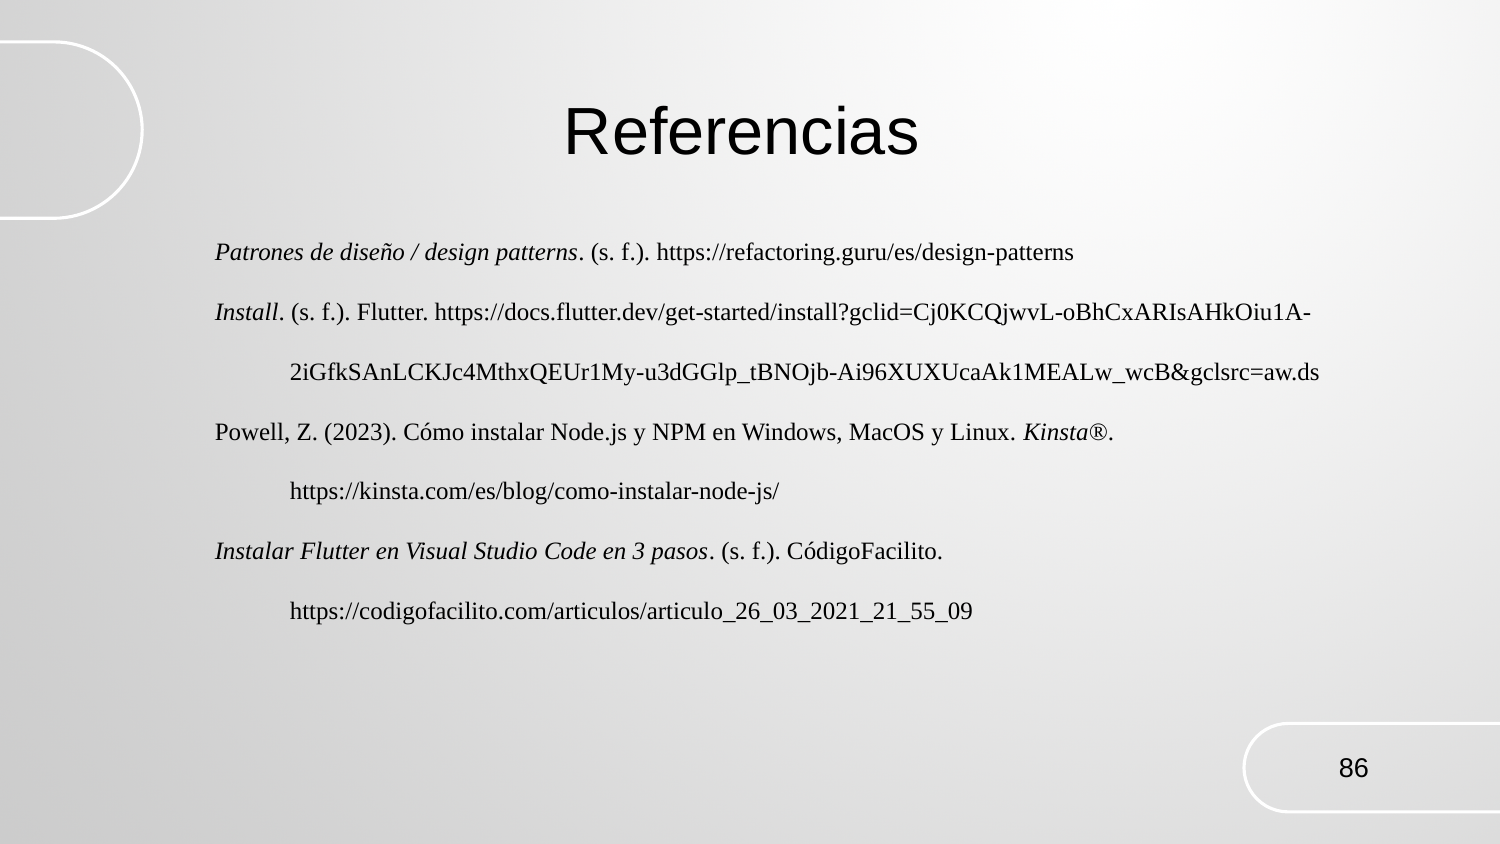

# Referencias
Patrones de diseño / design patterns. (s. f.). https://refactoring.guru/es/design-patterns
Install. (s. f.). Flutter. https://docs.flutter.dev/get-started/install?gclid=Cj0KCQjwvL-oBhCxARIsAHkOiu1A-2iGfkSAnLCKJc4MthxQEUr1My-u3dGGlp_tBNOjb-Ai96XUXUcaAk1MEALw_wcB&gclsrc=aw.ds
Powell, Z. (2023). Cómo instalar Node.js y NPM en Windows, MacOS y Linux. Kinsta®. https://kinsta.com/es/blog/como-instalar-node-js/
Instalar Flutter en Visual Studio Code en 3 pasos. (s. f.). CódigoFacilito. https://codigofacilito.com/articulos/articulo_26_03_2021_21_55_09

86